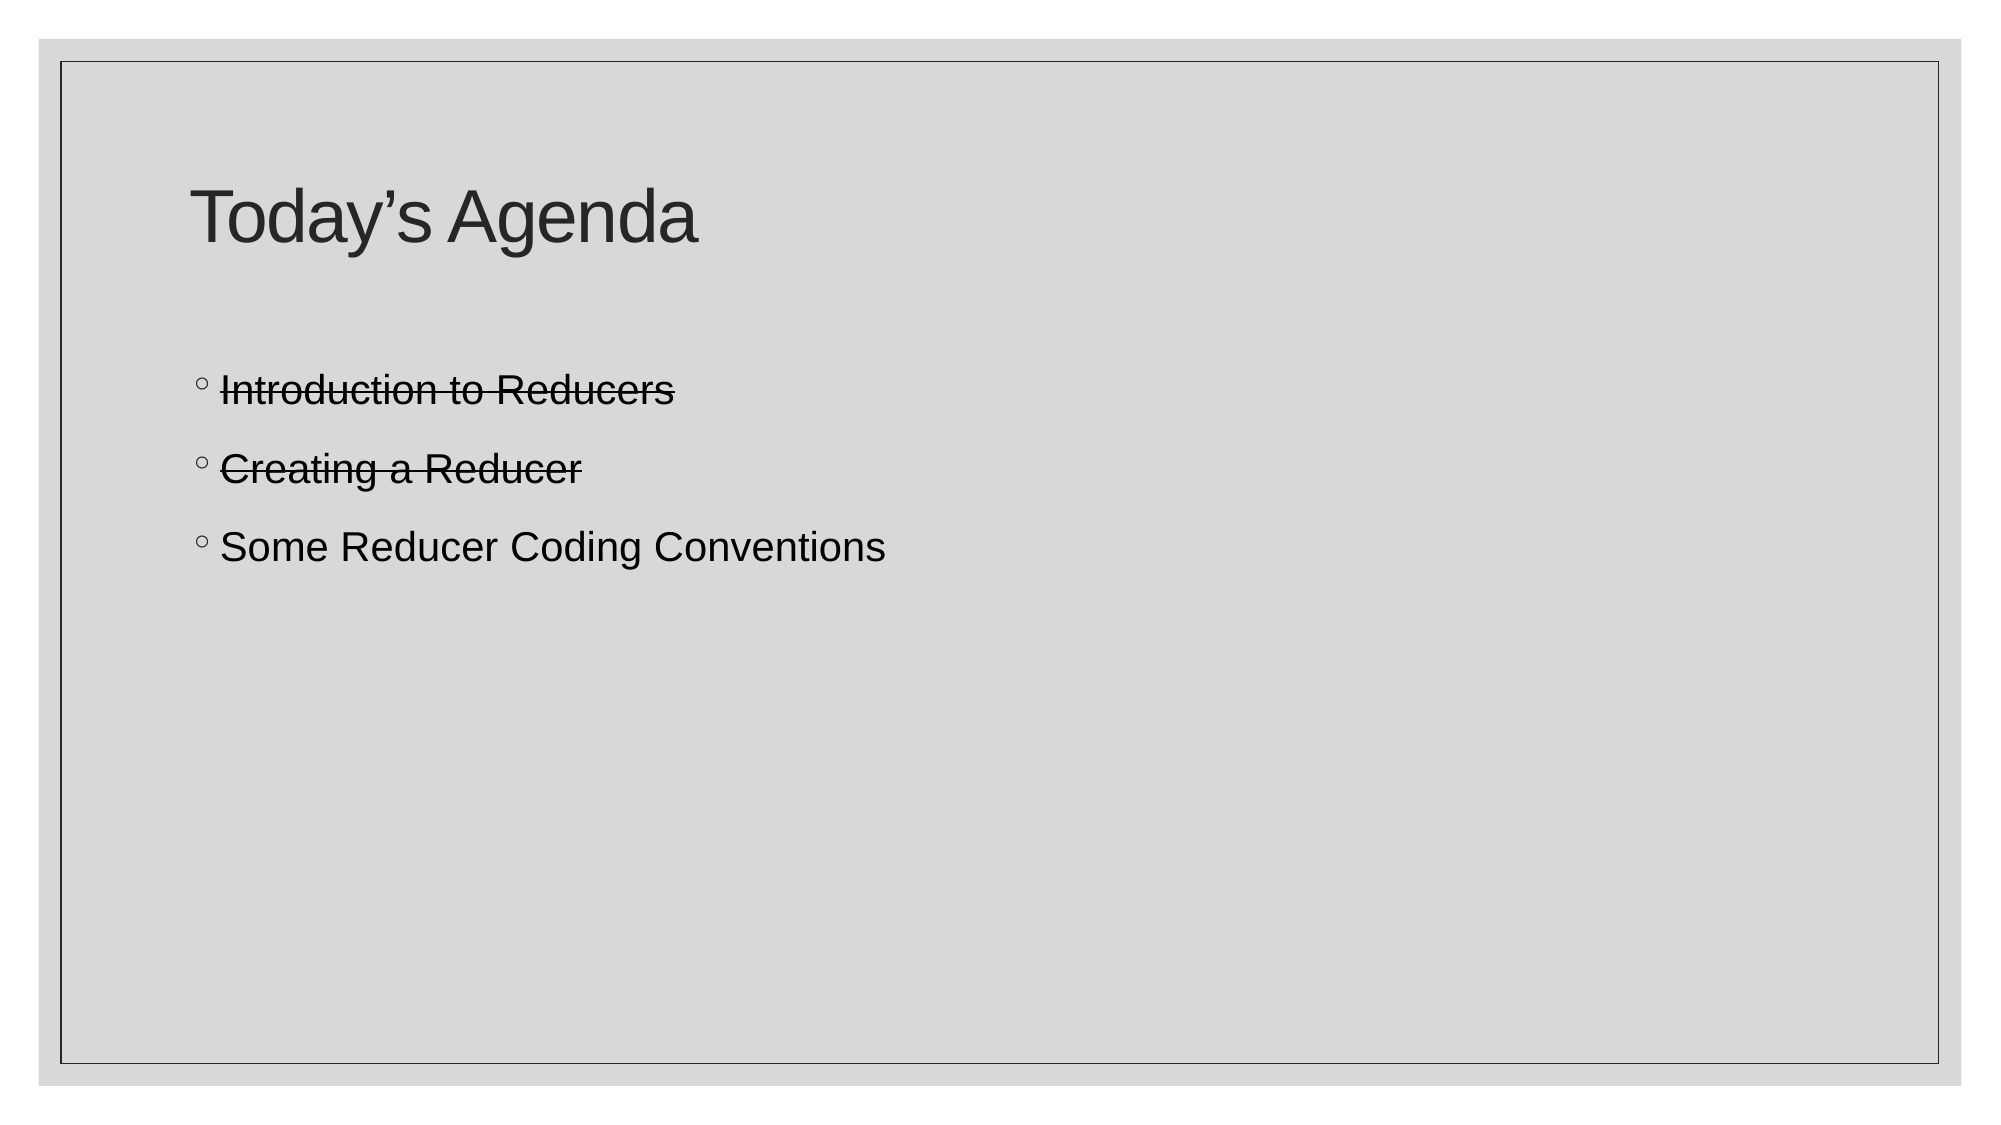

# Today’s Agenda
Introduction to Reducers
Creating a Reducer
Some Reducer Coding Conventions